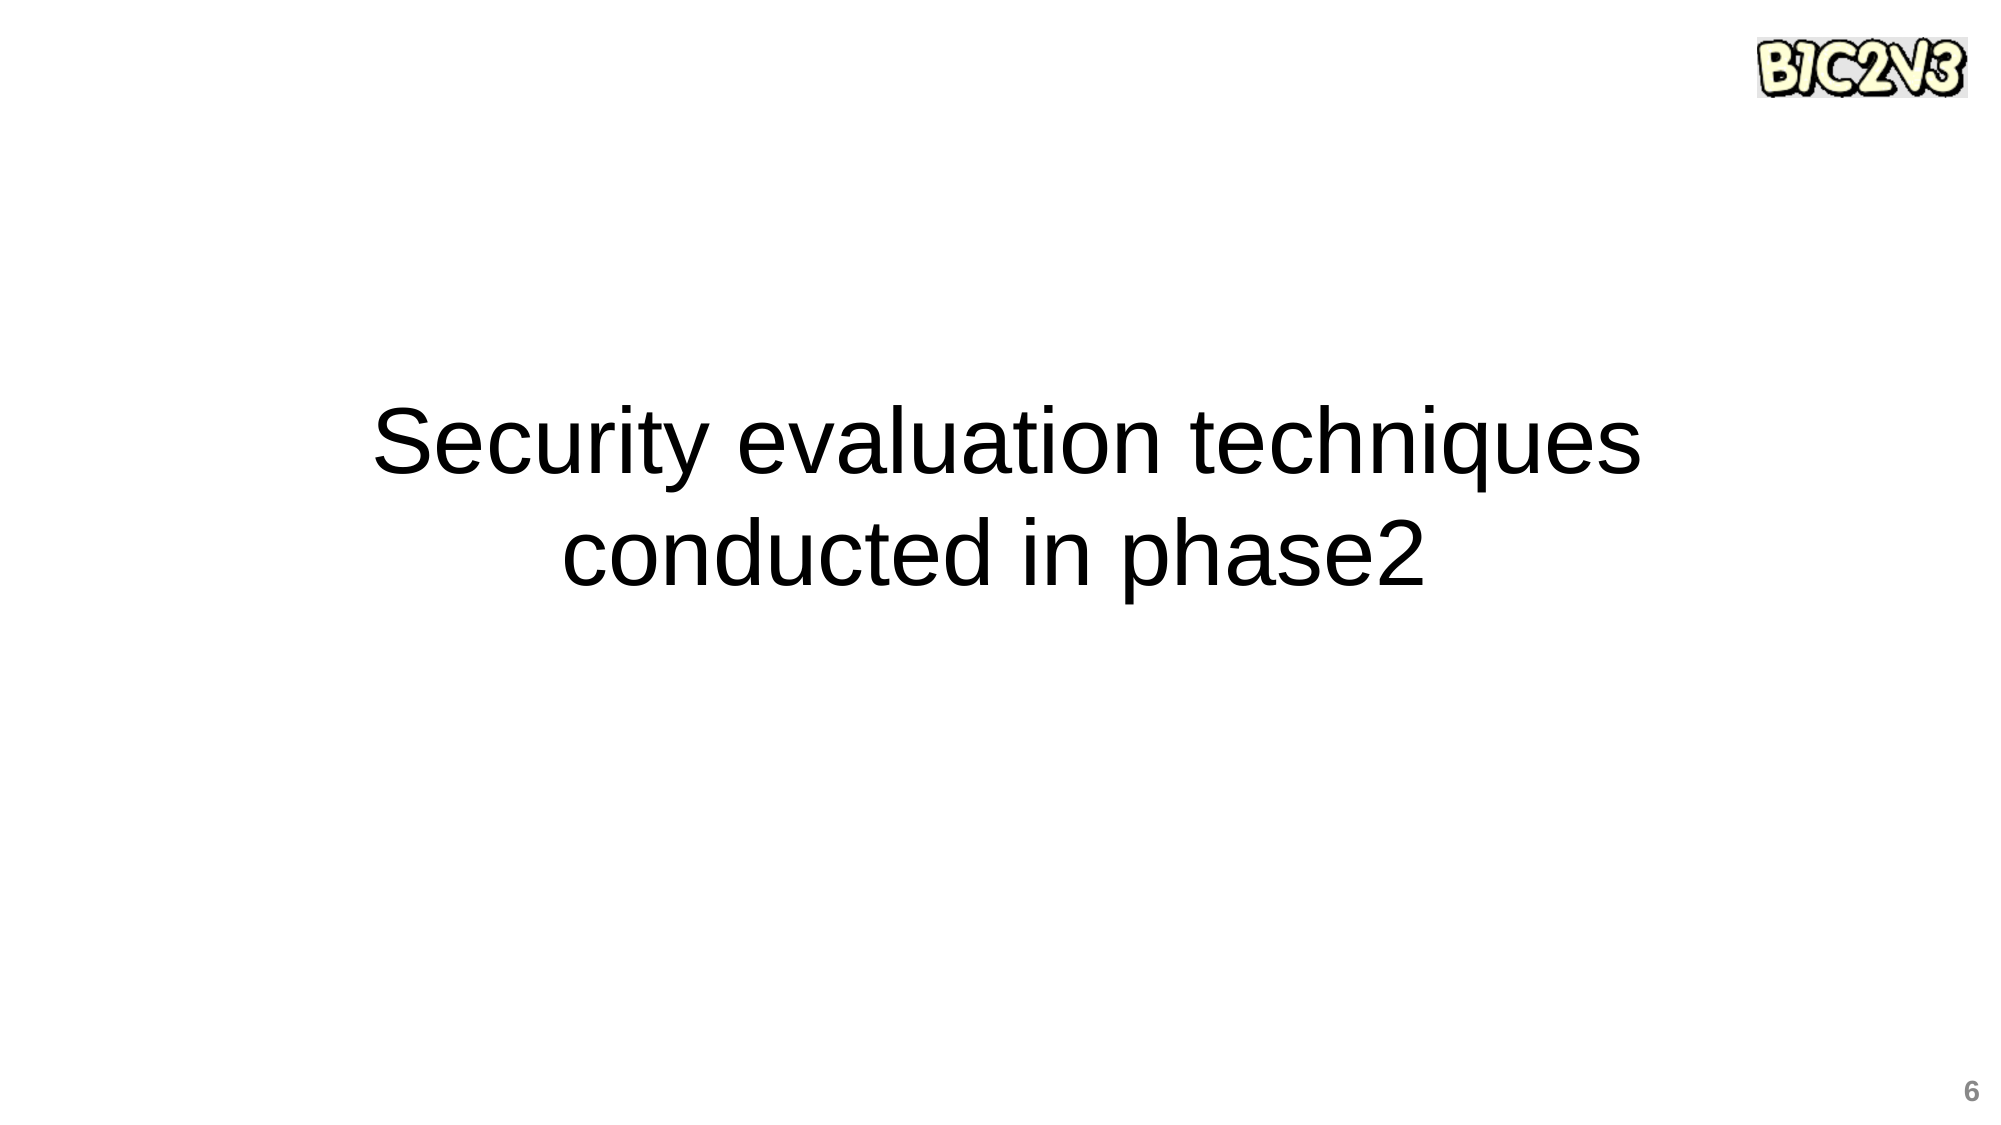

Security evaluation techniques
conducted in phase2
6